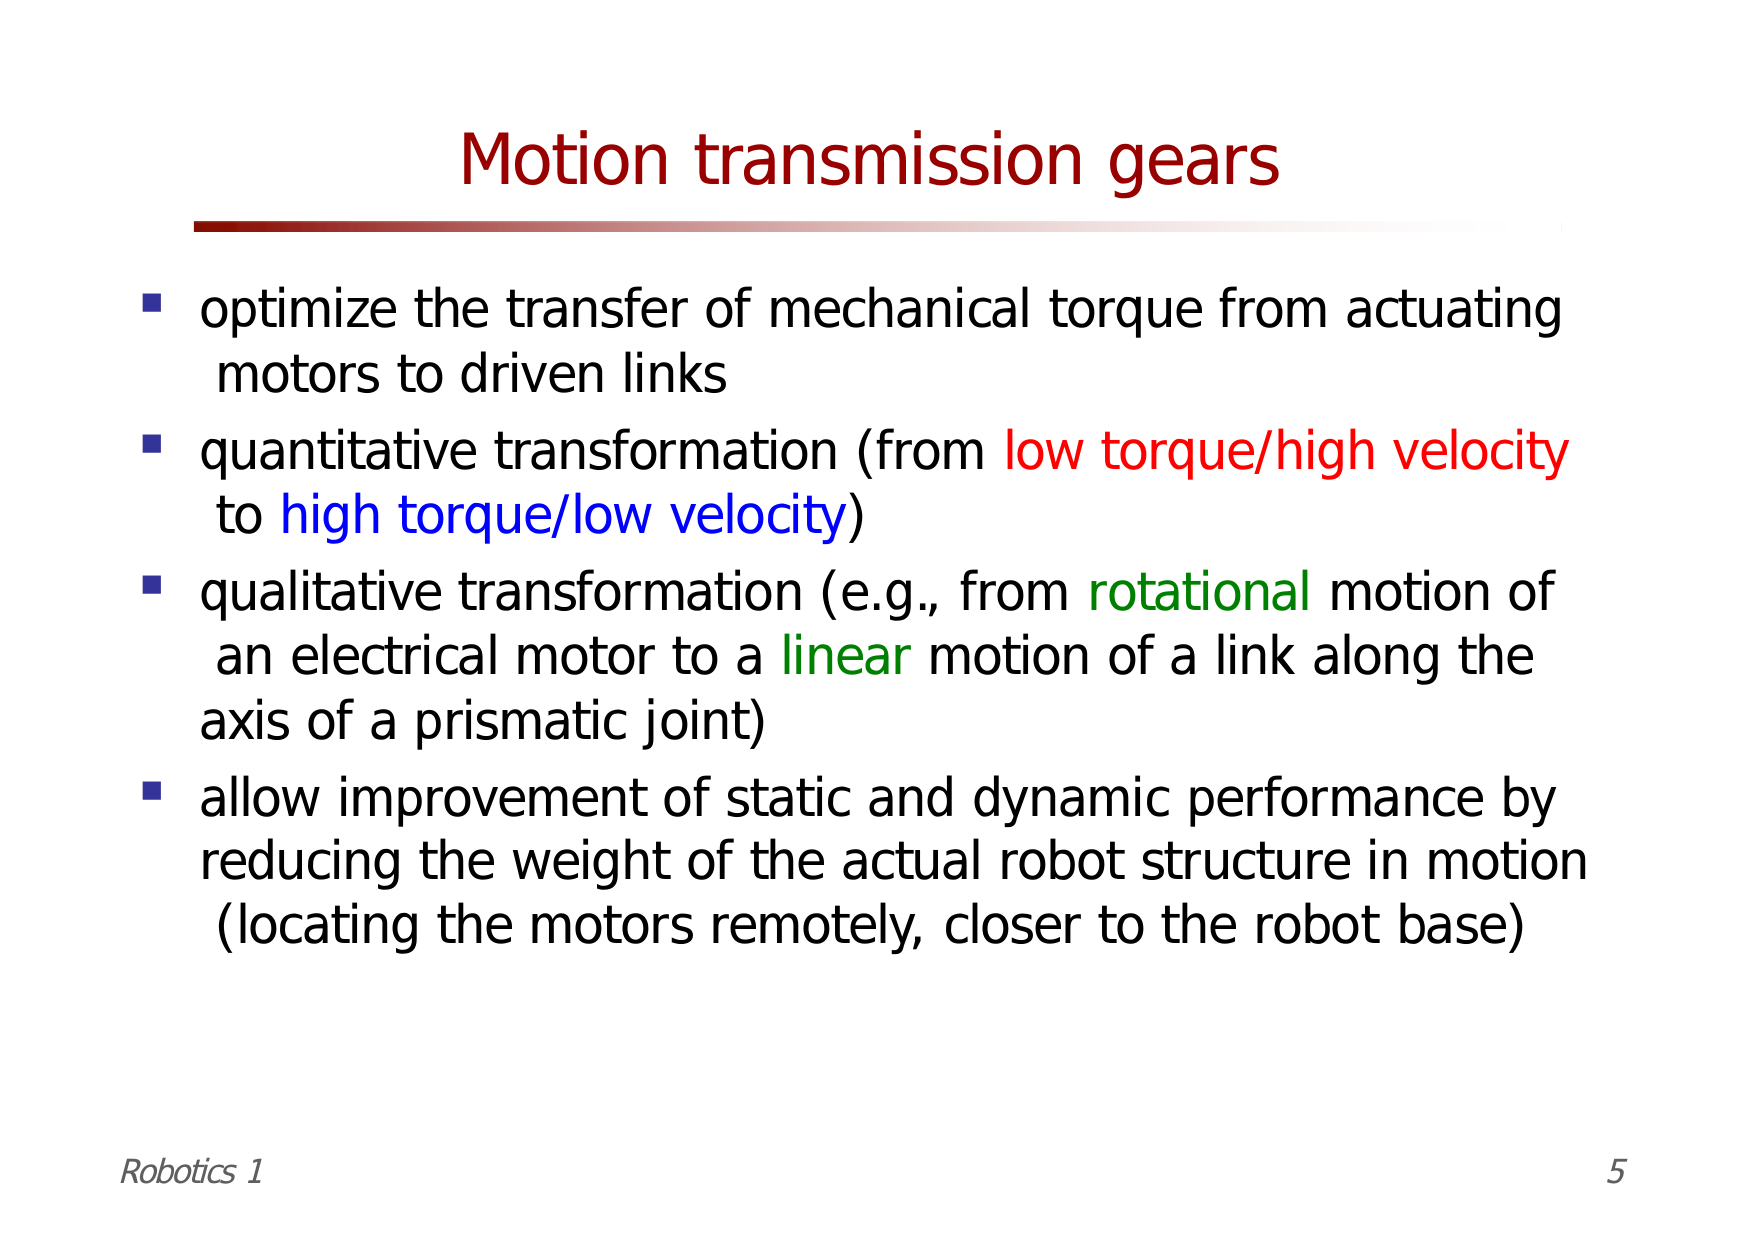

# Motion transmission gears

optimize the transfer of mechanical torque from actuating  motors to driven links
quantitative transformation (from low torque/high velocity  to high torque/low velocity)
qualitative transformation (e.g., from rotational motion of  an electrical motor to a linear motion of a link along the  axis of a prismatic joint)
allow improvement of static and dynamic performance by  reducing the weight of the actual robot structure in motion  (locating the motors remotely, closer to the robot base)
Robotics 1
5